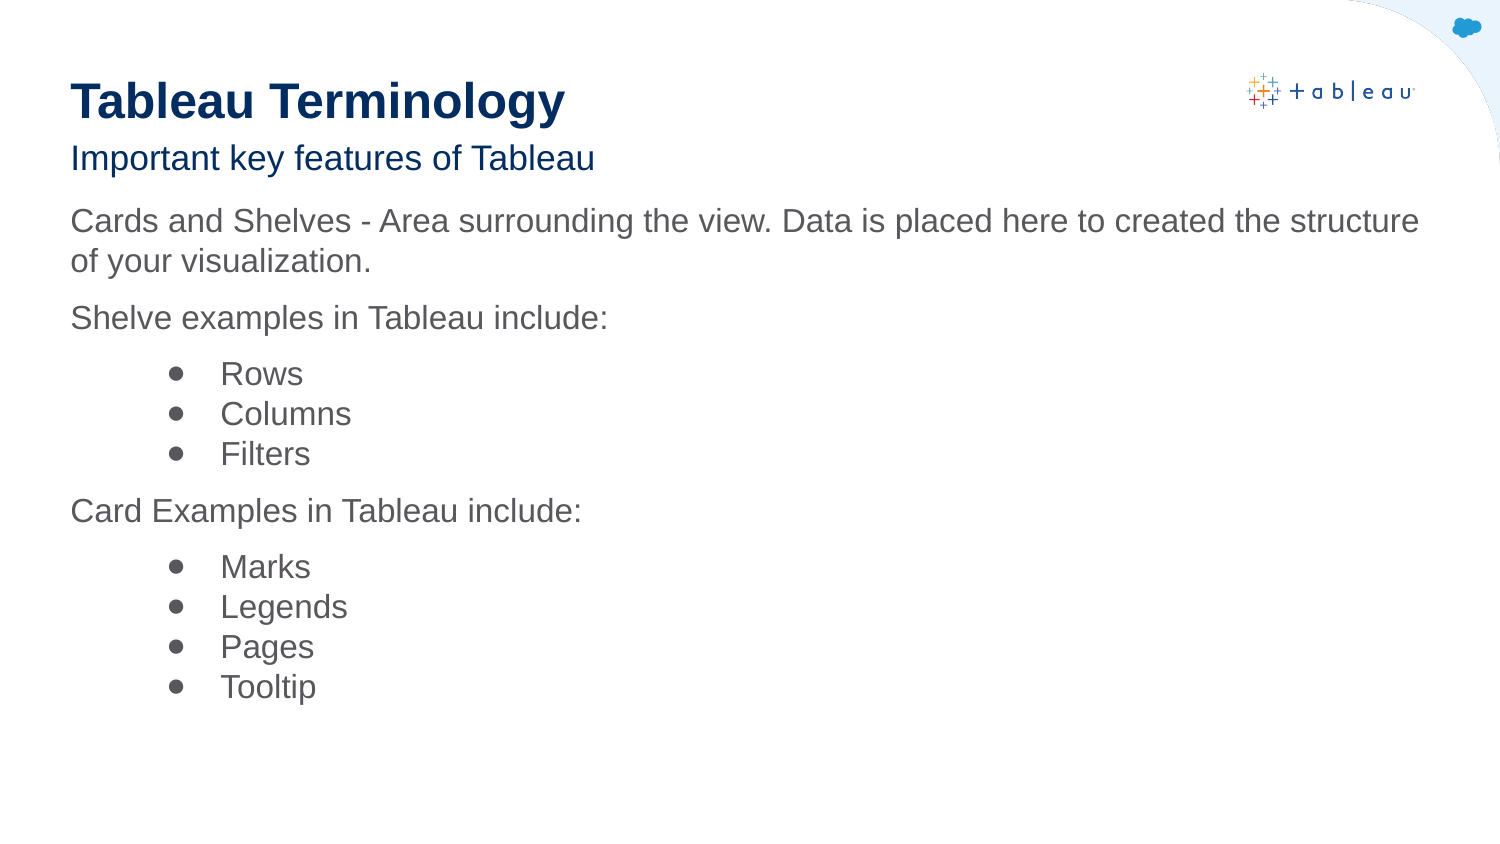

# Tableau Terminology
Important key features of Tableau
Cards and Shelves - Area surrounding the view. Data is placed here to created the structure of your visualization.
Shelve examples in Tableau include:
Rows
Columns
Filters
Card Examples in Tableau include:
Marks
Legends
Pages
Tooltip